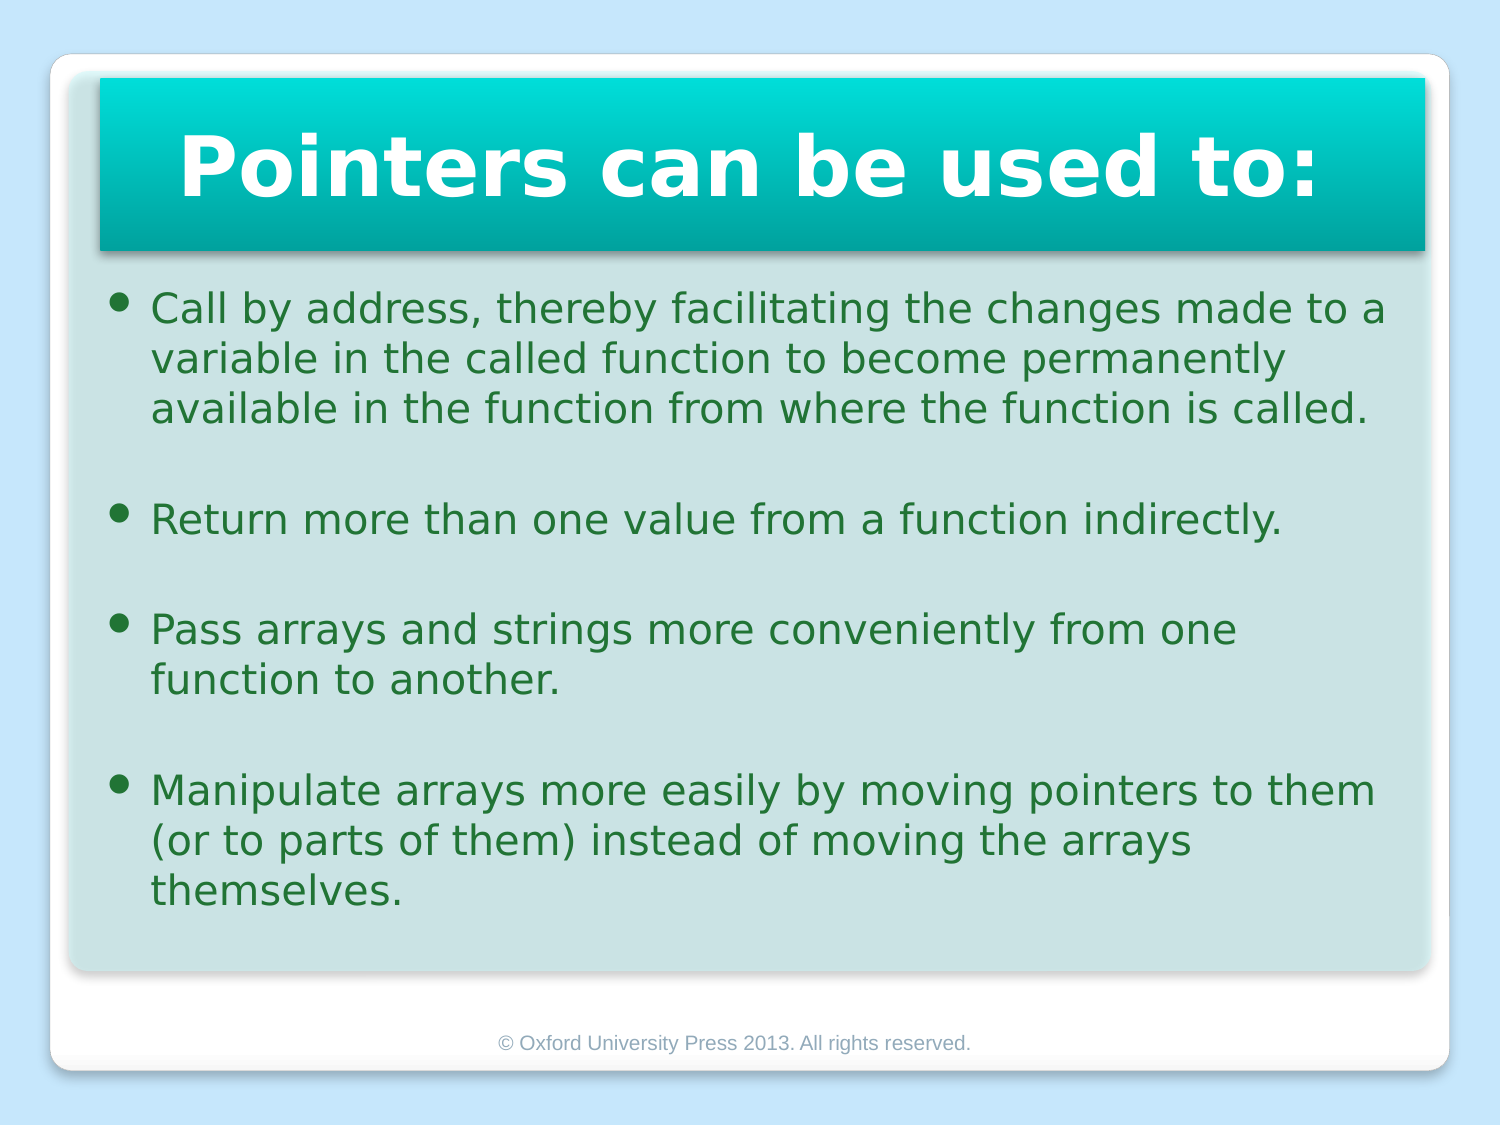

# Pointers can be used to:
Call by address, thereby facilitating the changes made to a variable in the called function to become permanently available in the function from where the function is called.

Return more than one value from a function indirectly.

Pass arrays and strings more conveniently from one function to another.

Manipulate arrays more easily by moving pointers to them (or to parts of them) instead of moving the arrays themselves.
© Oxford University Press 2013. All rights reserved.